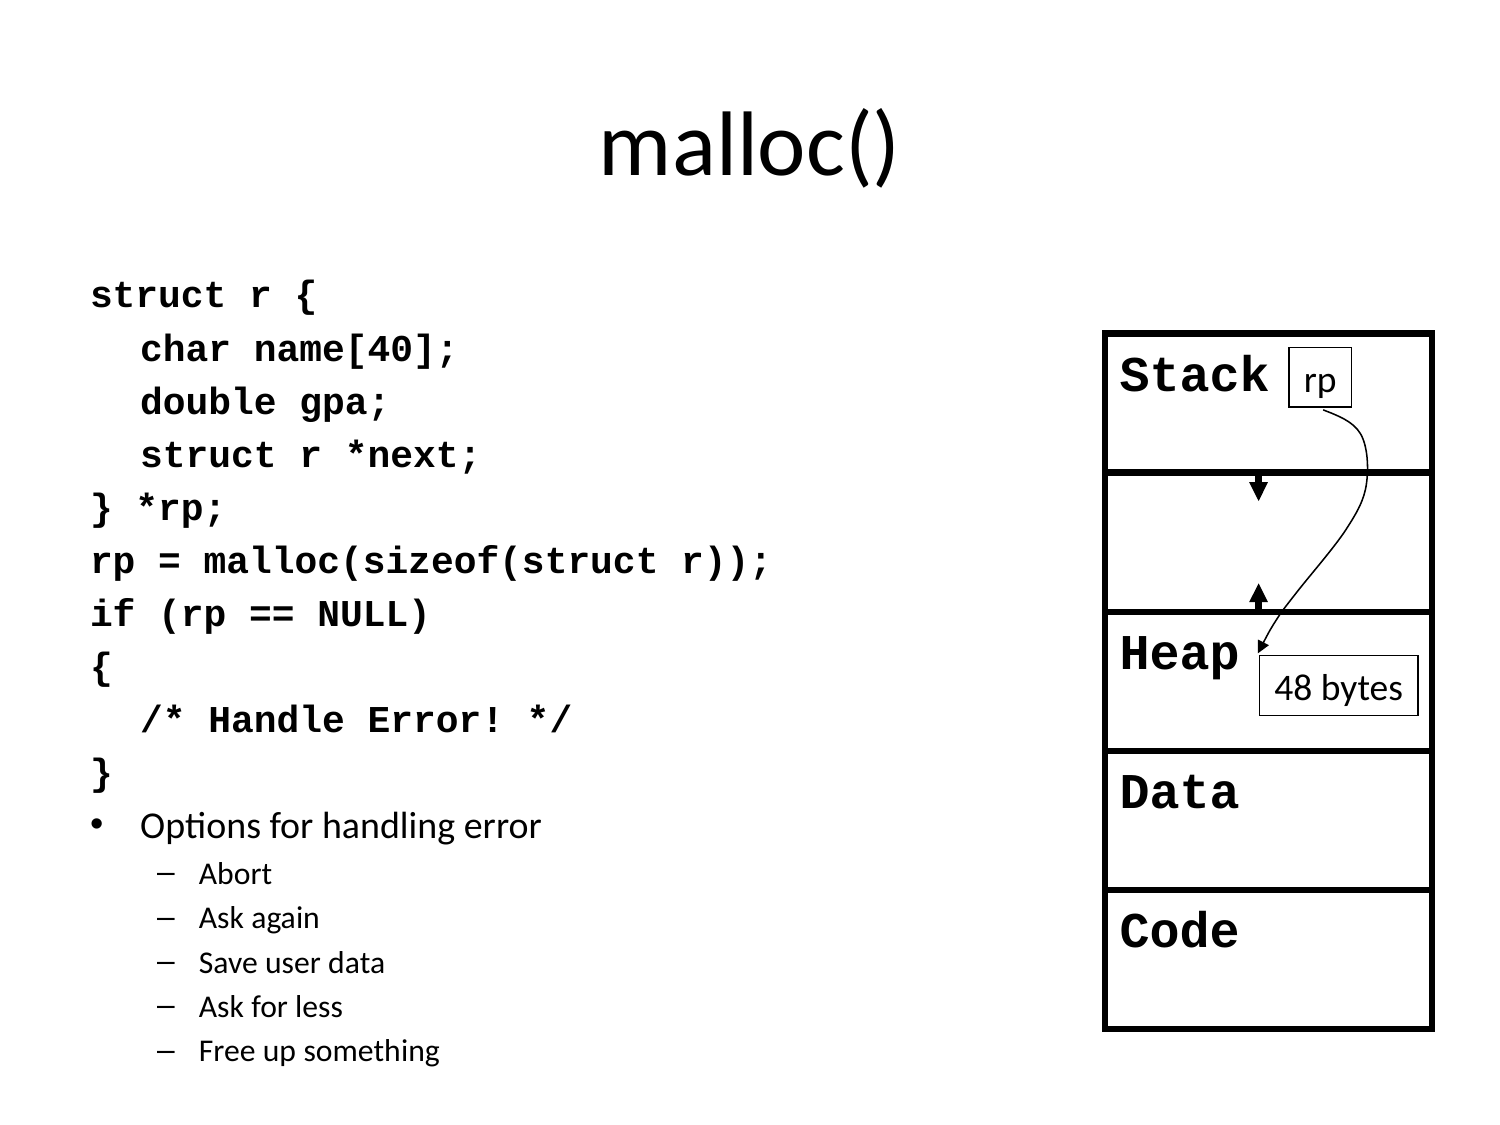

# malloc()
struct r {
	char name[40];
	double gpa;
	struct r *next;
} *rp;
rp = malloc(sizeof(struct r));
if (rp == NULL)
{
	/* Handle Error! */
}
Options for handling error
Abort
Ask again
Save user data
Ask for less
Free up something
Stack
rp

Heap
48 bytes
Data
Code